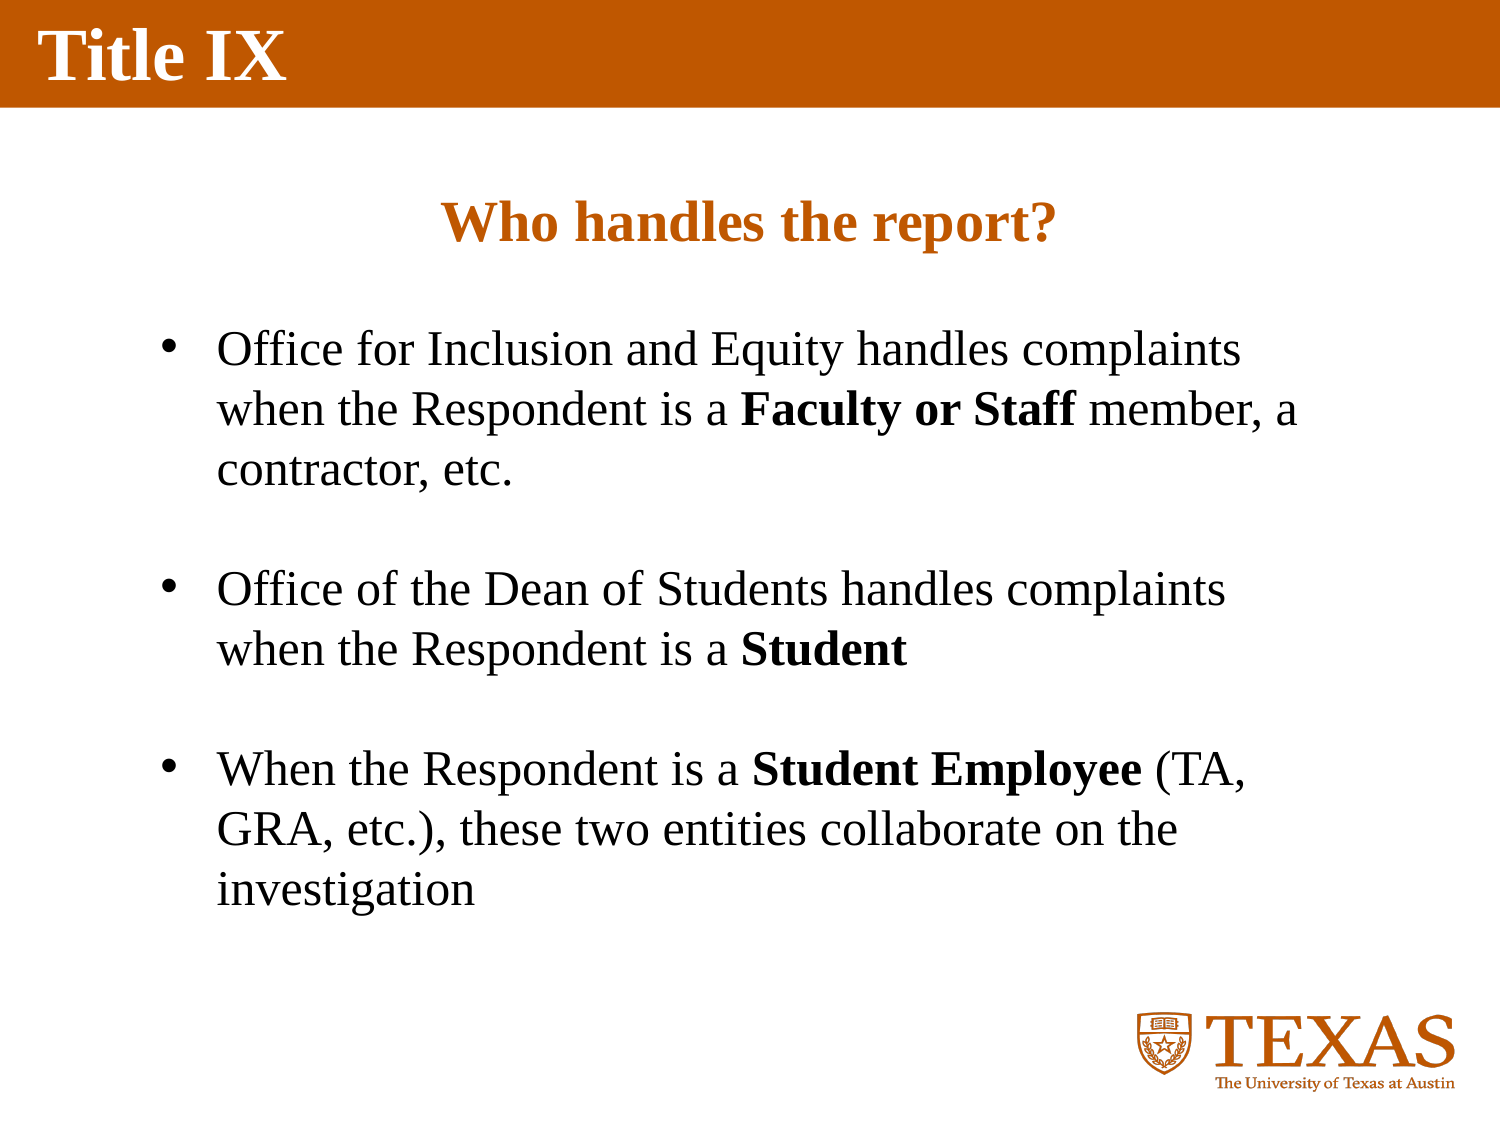

Who handles the report?

Office for Inclusion and Equity handles complaints when the Respondent is a Faculty or Staff member, a contractor, etc.

Office of the Dean of Students handles complaints when the Respondent is a Student

When the Respondent is a Student Employee (TA, GRA, etc.), these two entities collaborate on the investigation